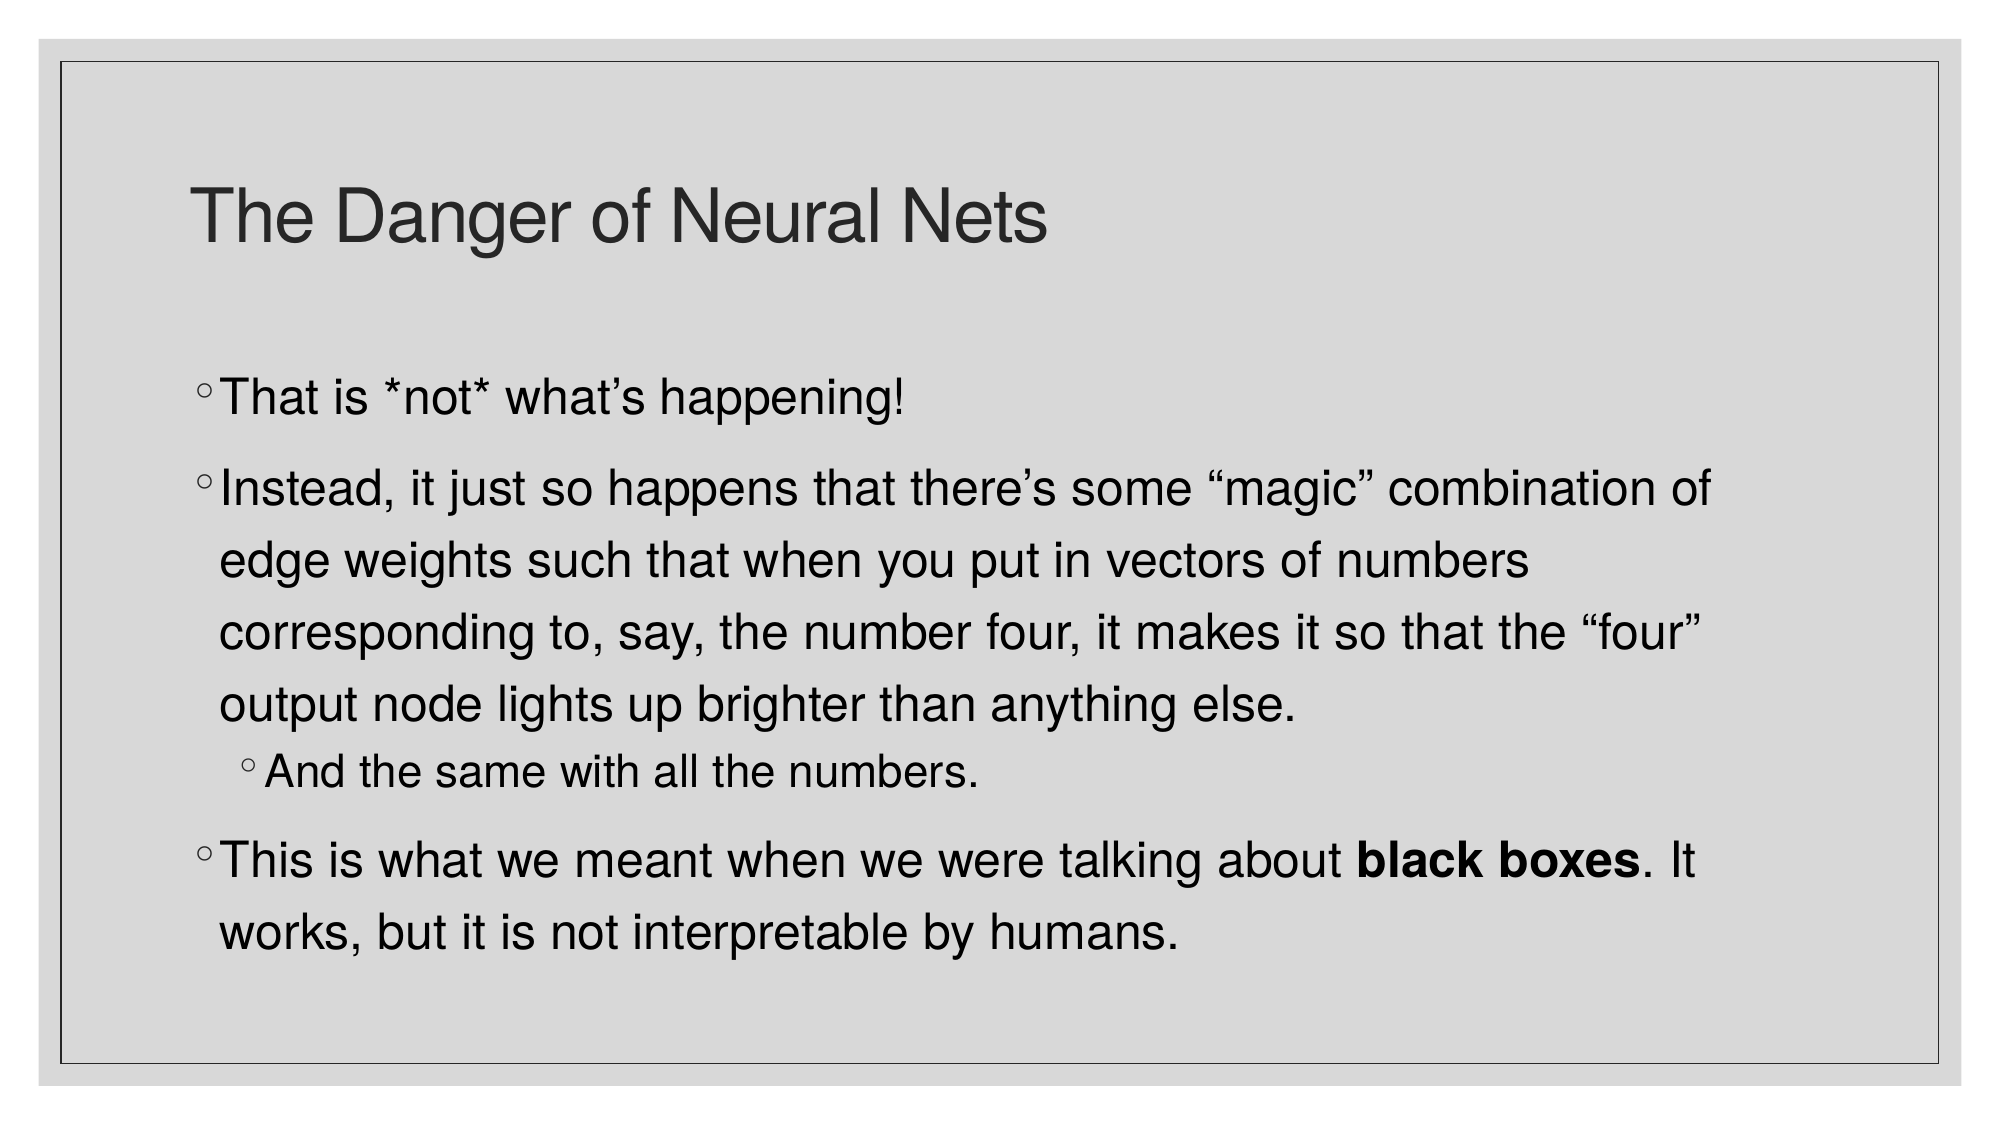

# The Danger of Neural Nets
That is *not* what’s happening!
Instead, it just so happens that there’s some “magic” combination of edge weights such that when you put in vectors of numbers corresponding to, say, the number four, it makes it so that the “four” output node lights up brighter than anything else.
And the same with all the numbers.
This is what we meant when we were talking about black boxes. It works, but it is not interpretable by humans.